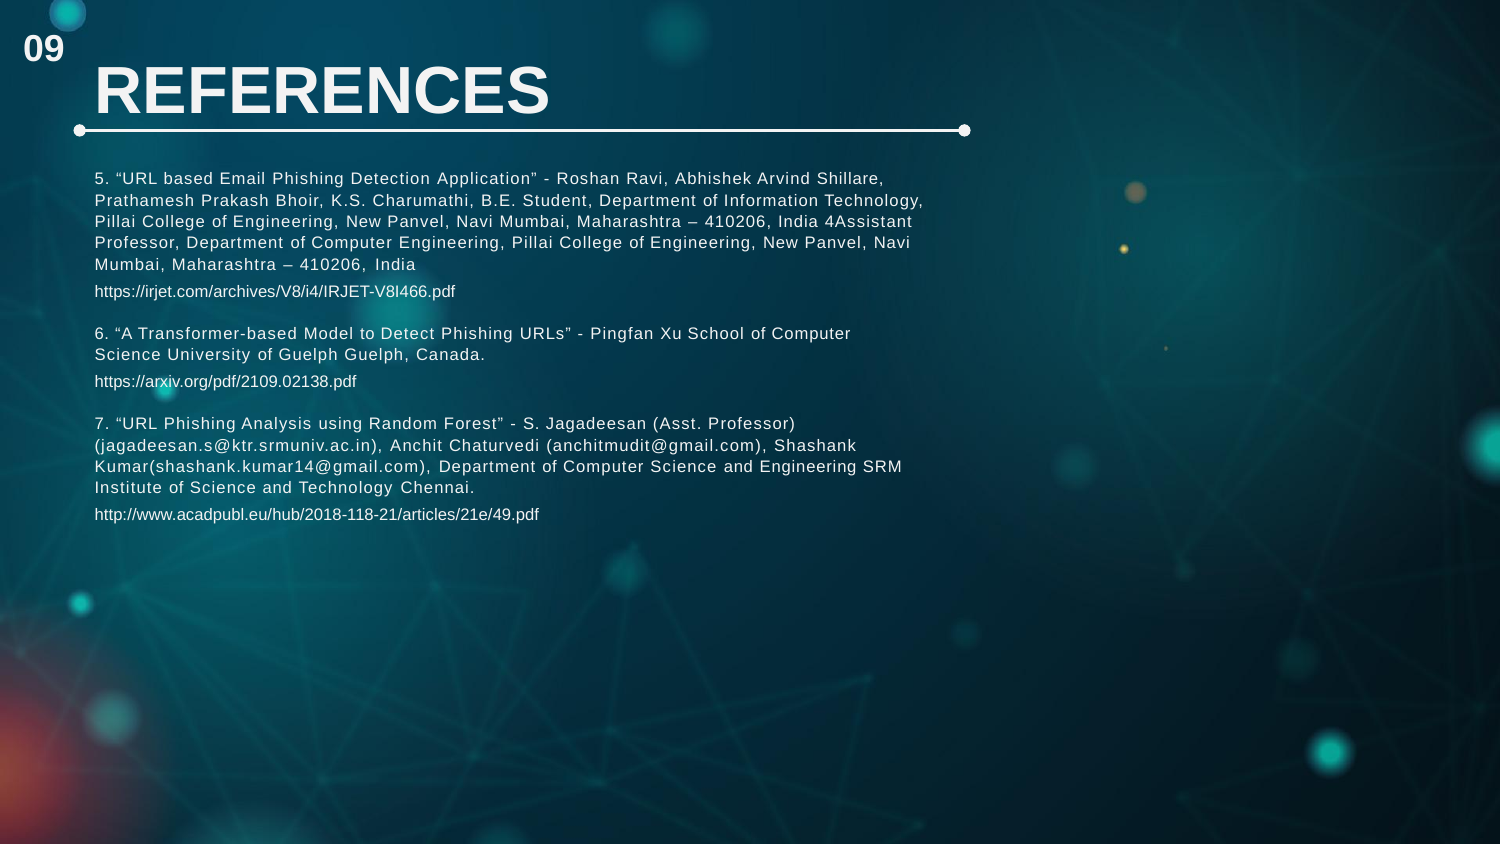

09
REFERENCES
5. “URL based Email Phishing Detection Application” - Roshan Ravi, Abhishek Arvind Shillare, Prathamesh Prakash Bhoir, K.S. Charumathi, B.E. Student, Department of Information Technology, Pillai College of Engineering, New Panvel, Navi Mumbai, Maharashtra – 410206, India 4Assistant Professor, Department of Computer Engineering, Pillai College of Engineering, New Panvel, Navi Mumbai, Maharashtra – 410206, India
https://irjet.com/archives/V8/i4/IRJET-V8I466.pdf

6. “A Transformer-based Model to Detect Phishing URLs” - Pingfan Xu School of Computer Science University of Guelph Guelph, Canada.
https://arxiv.org/pdf/2109.02138.pdf

7. “URL Phishing Analysis using Random Forest” - S. Jagadeesan (Asst. Professor) (jagadeesan.s@ktr.srmuniv.ac.in), Anchit Chaturvedi (anchitmudit@gmail.com), Shashank Kumar(shashank.kumar14@gmail.com), Department of Computer Science and Engineering SRM Institute of Science and Technology Chennai.
http://www.acadpubl.eu/hub/2018-118-21/articles/21e/49.pdf